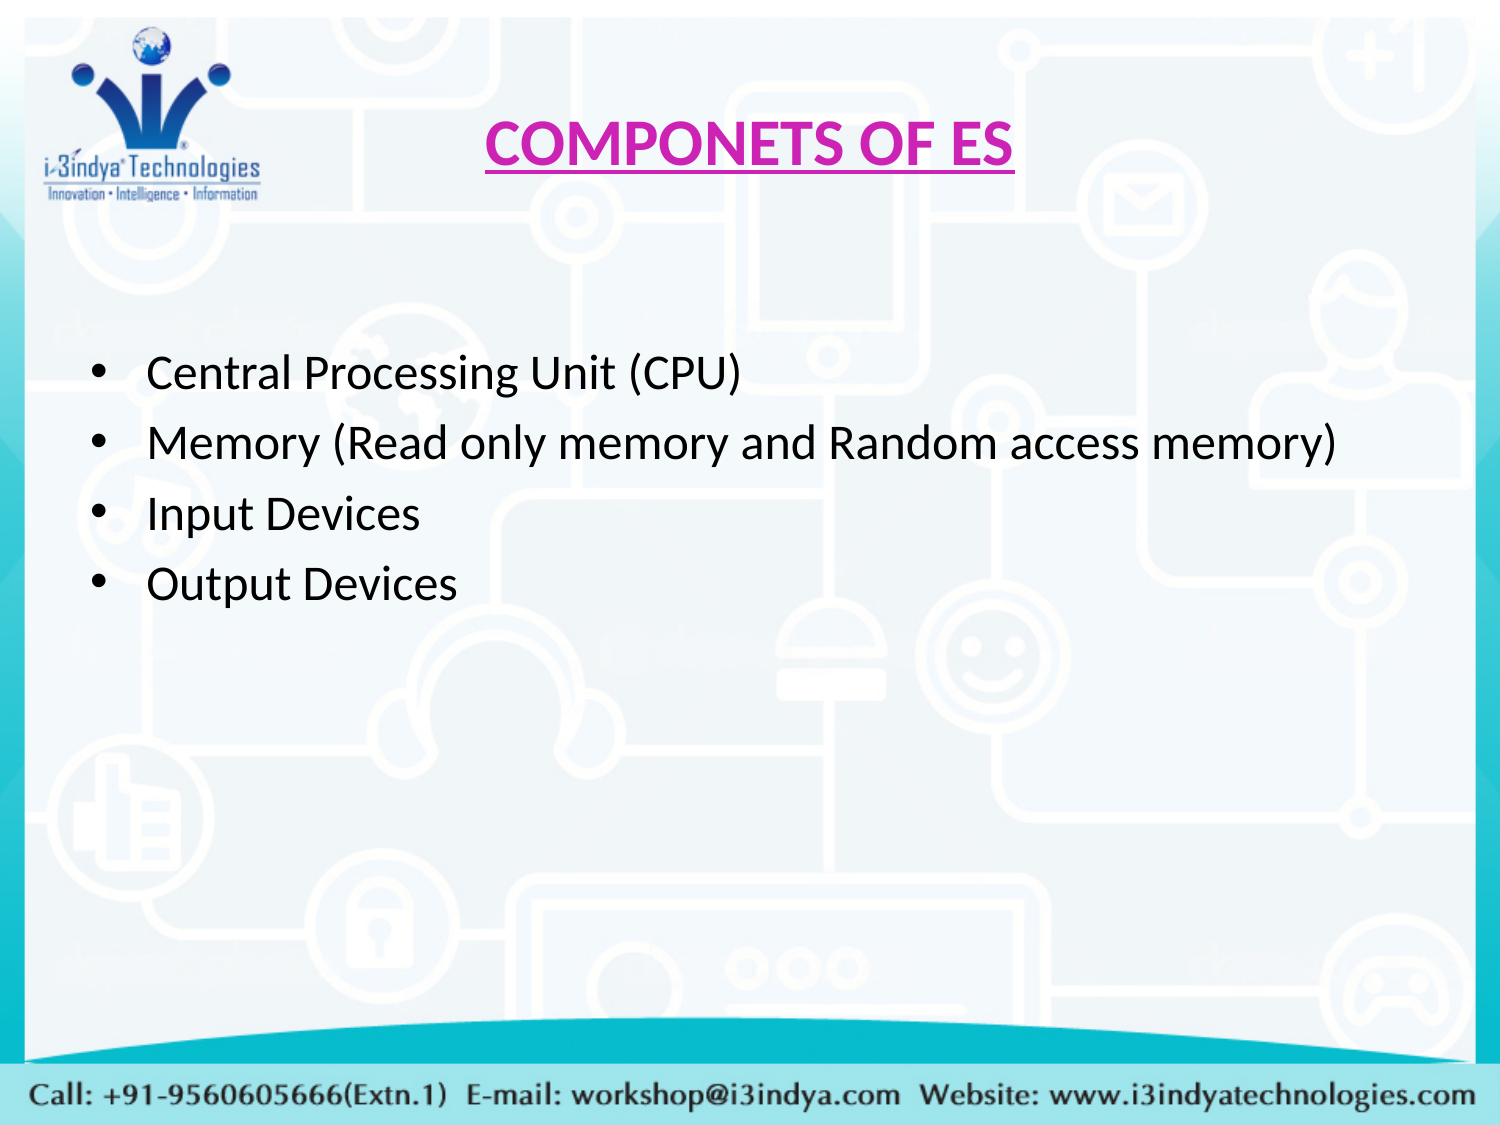

# COMPONETS OF ES

Central Processing Unit (CPU)
Memory (Read only memory and Random access memory)
Input Devices
Output Devices